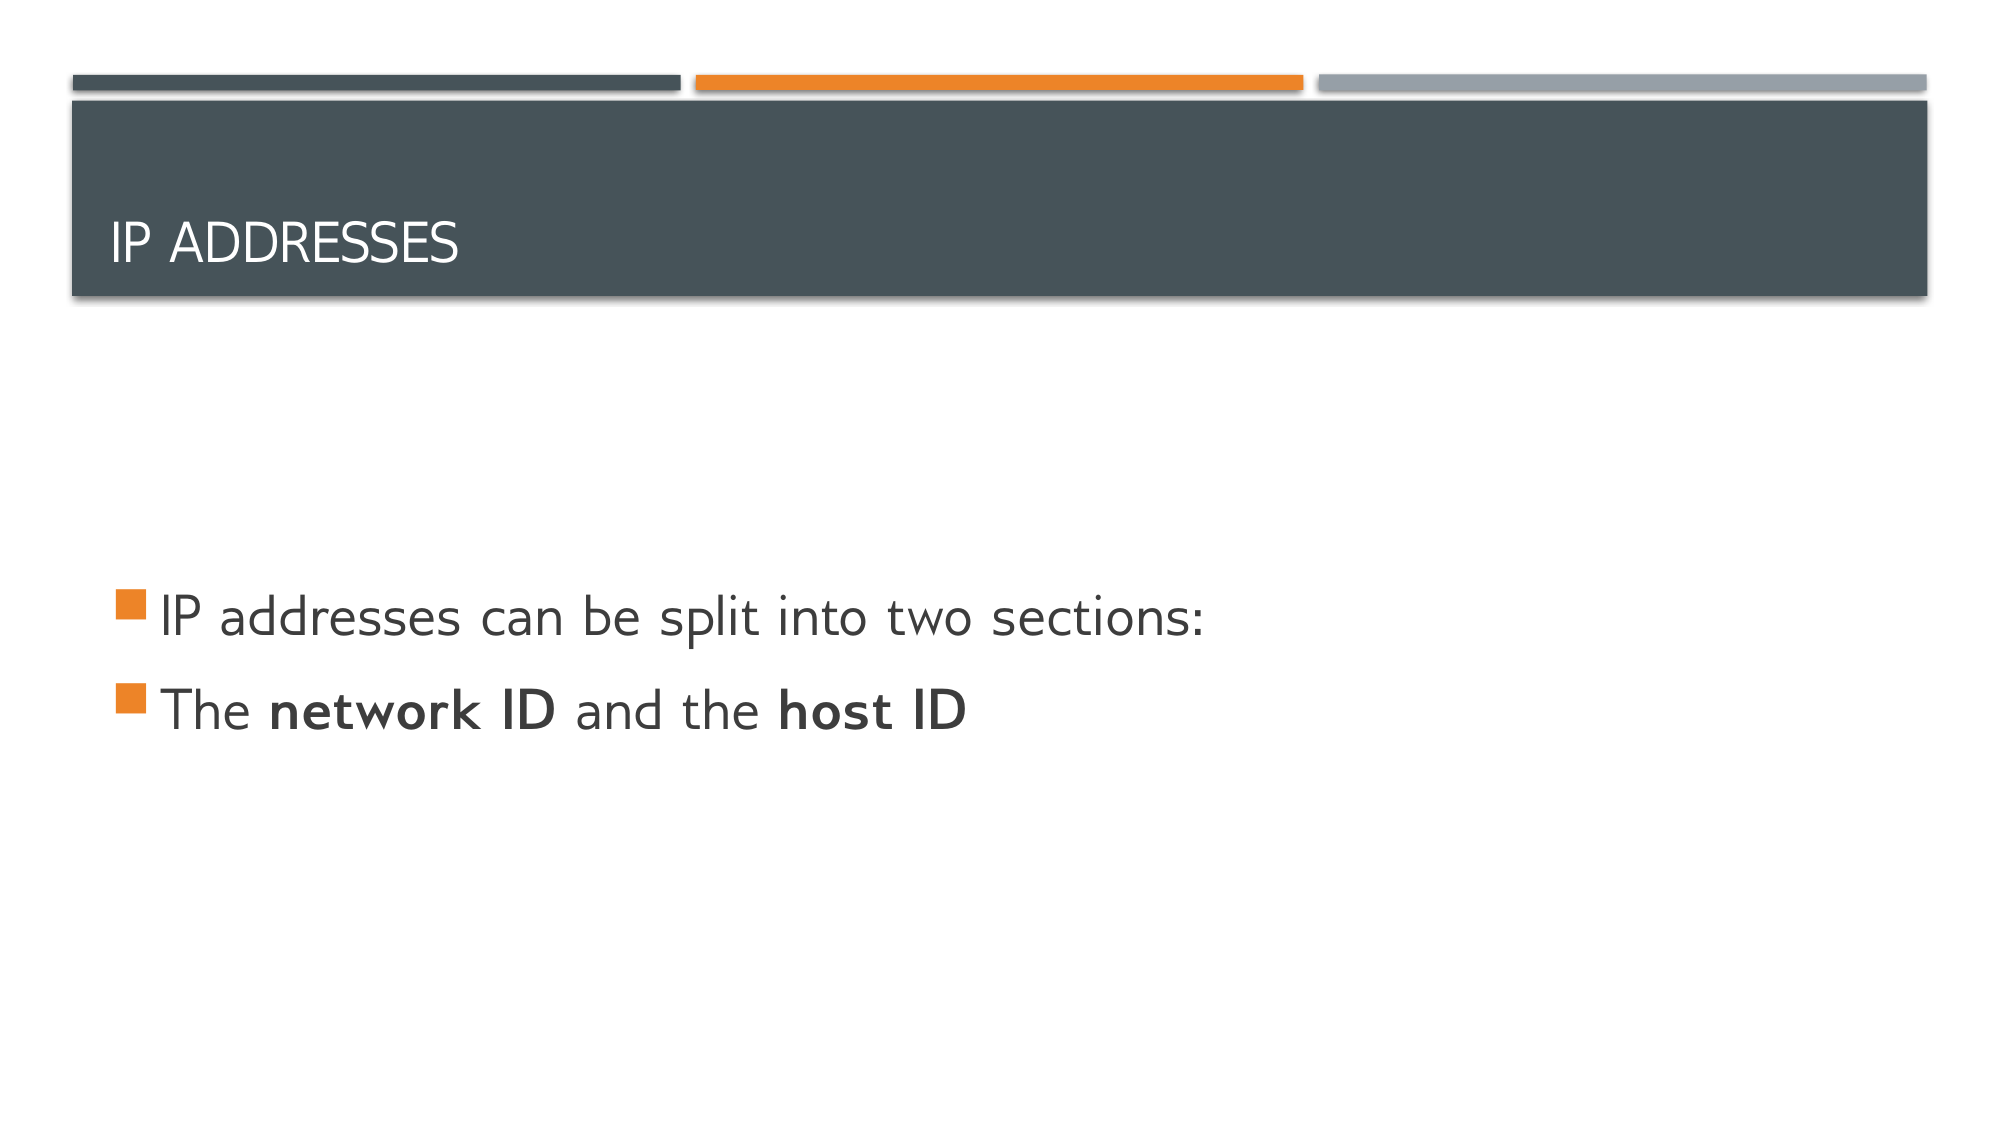

# IP ADDRESSES
IP addresses can be split into two sections:
The network ID and the host ID